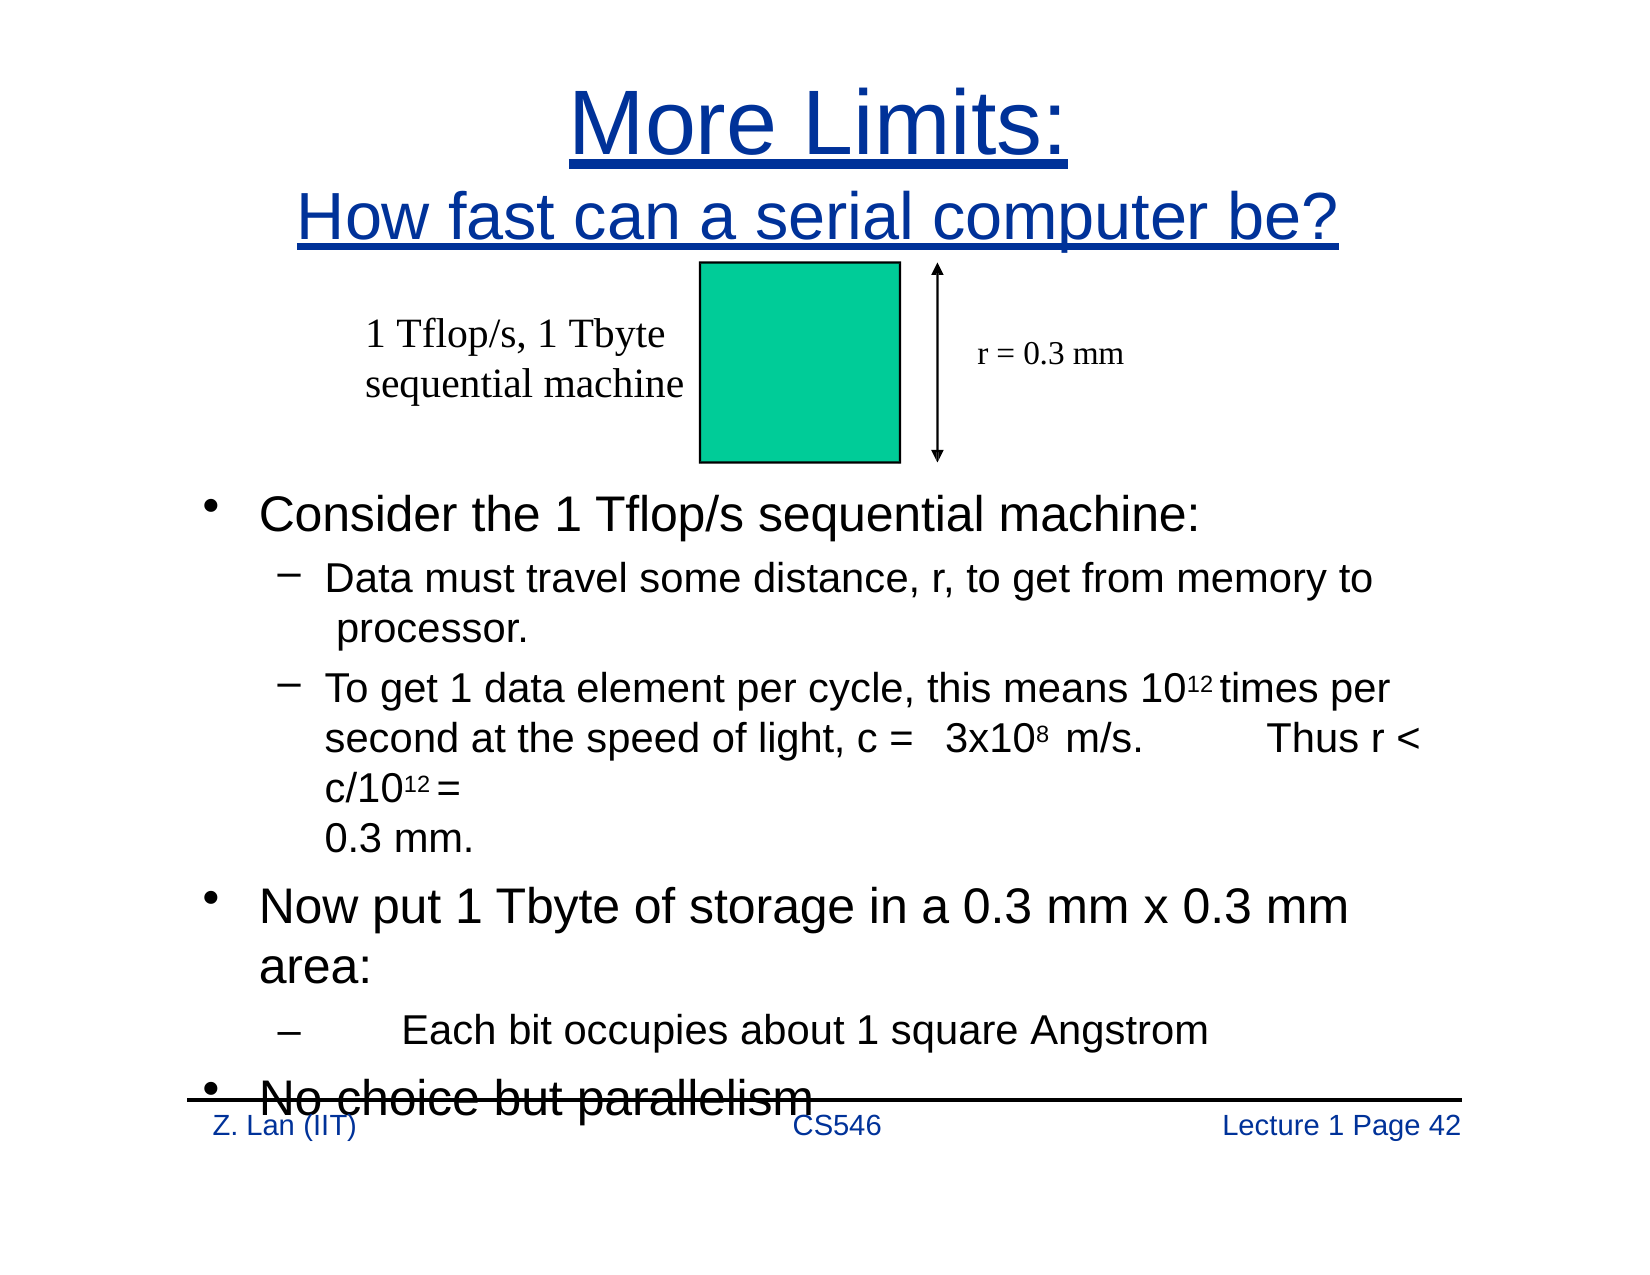

# More Limits:
How fast can a serial computer be?

1 Tflop/s, 1 Tbyte  sequential machine
r = 0.3 mm
Consider the 1 Tflop/s sequential machine:
Data must travel some distance, r, to get from memory to  processor.
To get 1 data element per cycle, this means 1012 times per  second at the speed of light, c =  3x108 m/s.	Thus r < c/1012 =
0.3 mm.
Now put 1 Tbyte of storage in a 0.3 mm x 0.3 mm area:
–	Each bit occupies about 1 square Angstrom
No choice but parallelism

Z. Lan (IIT)
CS546
Lecture 1 Page 42